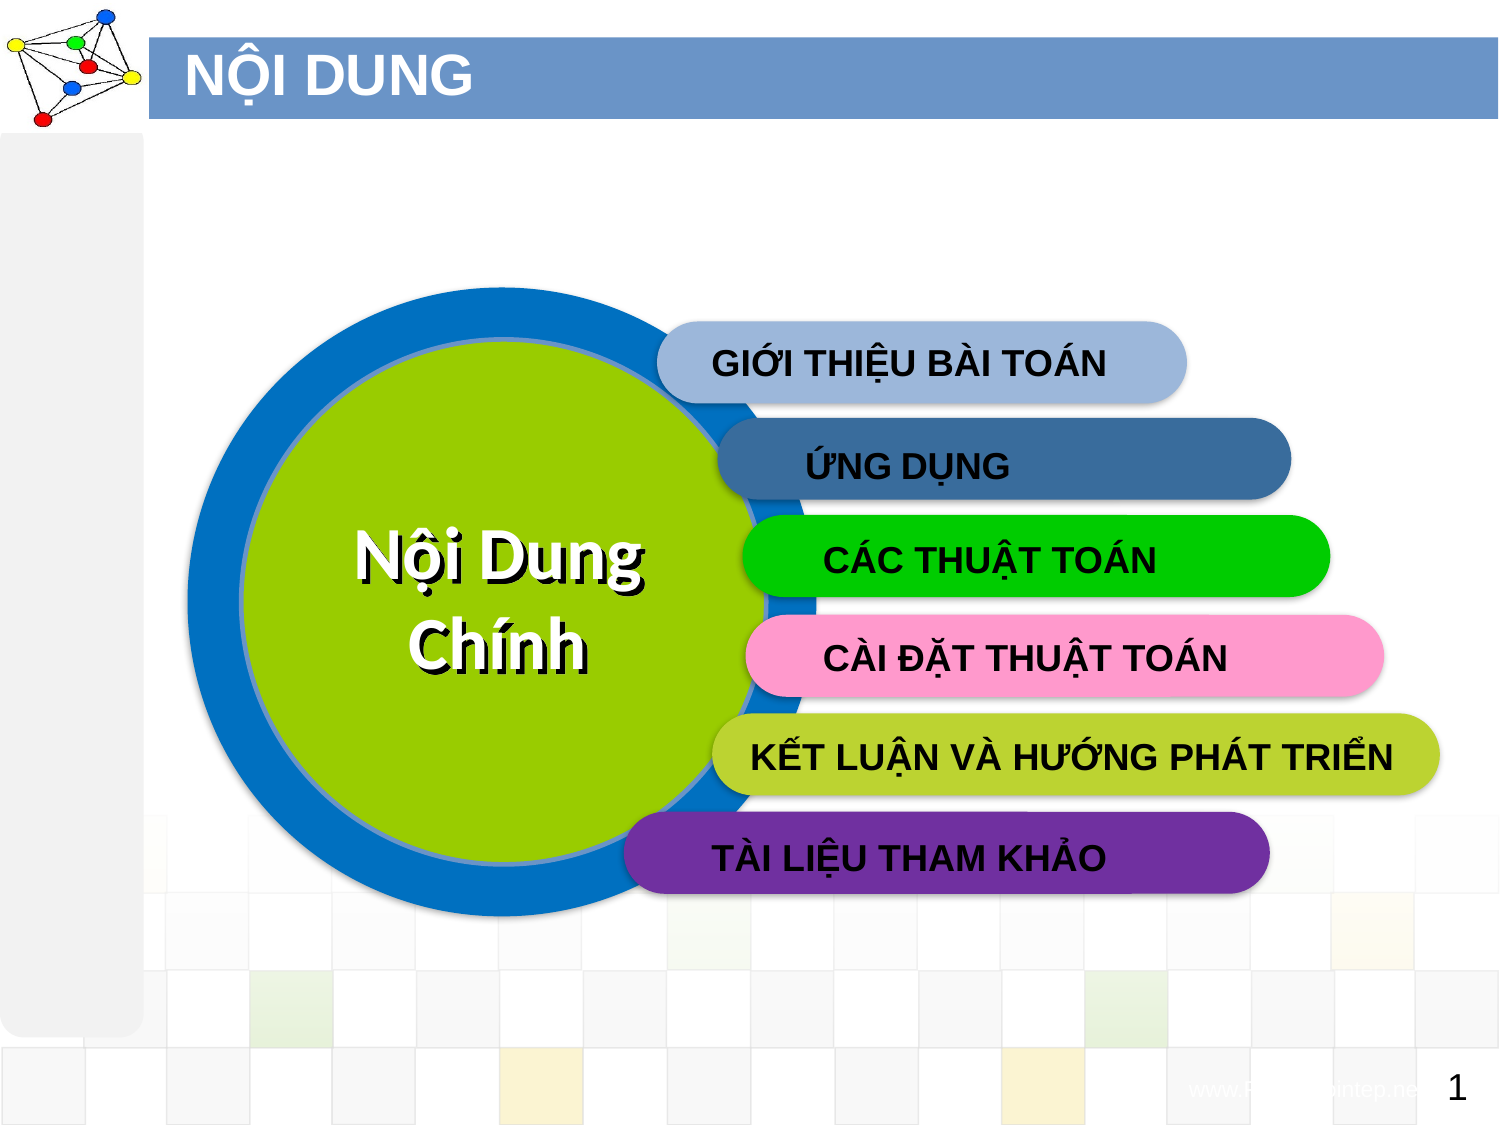

# NỘI DUNG

GIỚI THIỆU BÀI TOÁN

ỨNG DỤNG
Nội Dung Chính

CÁC THUẬT TOÁN

CÀI ĐẶT THUẬT TOÁN

KẾT LUẬN VÀ HƯỚNG PHÁT TRIỂN

TÀI LIỆU THAM KHẢO
1
www.PowerPointep.net